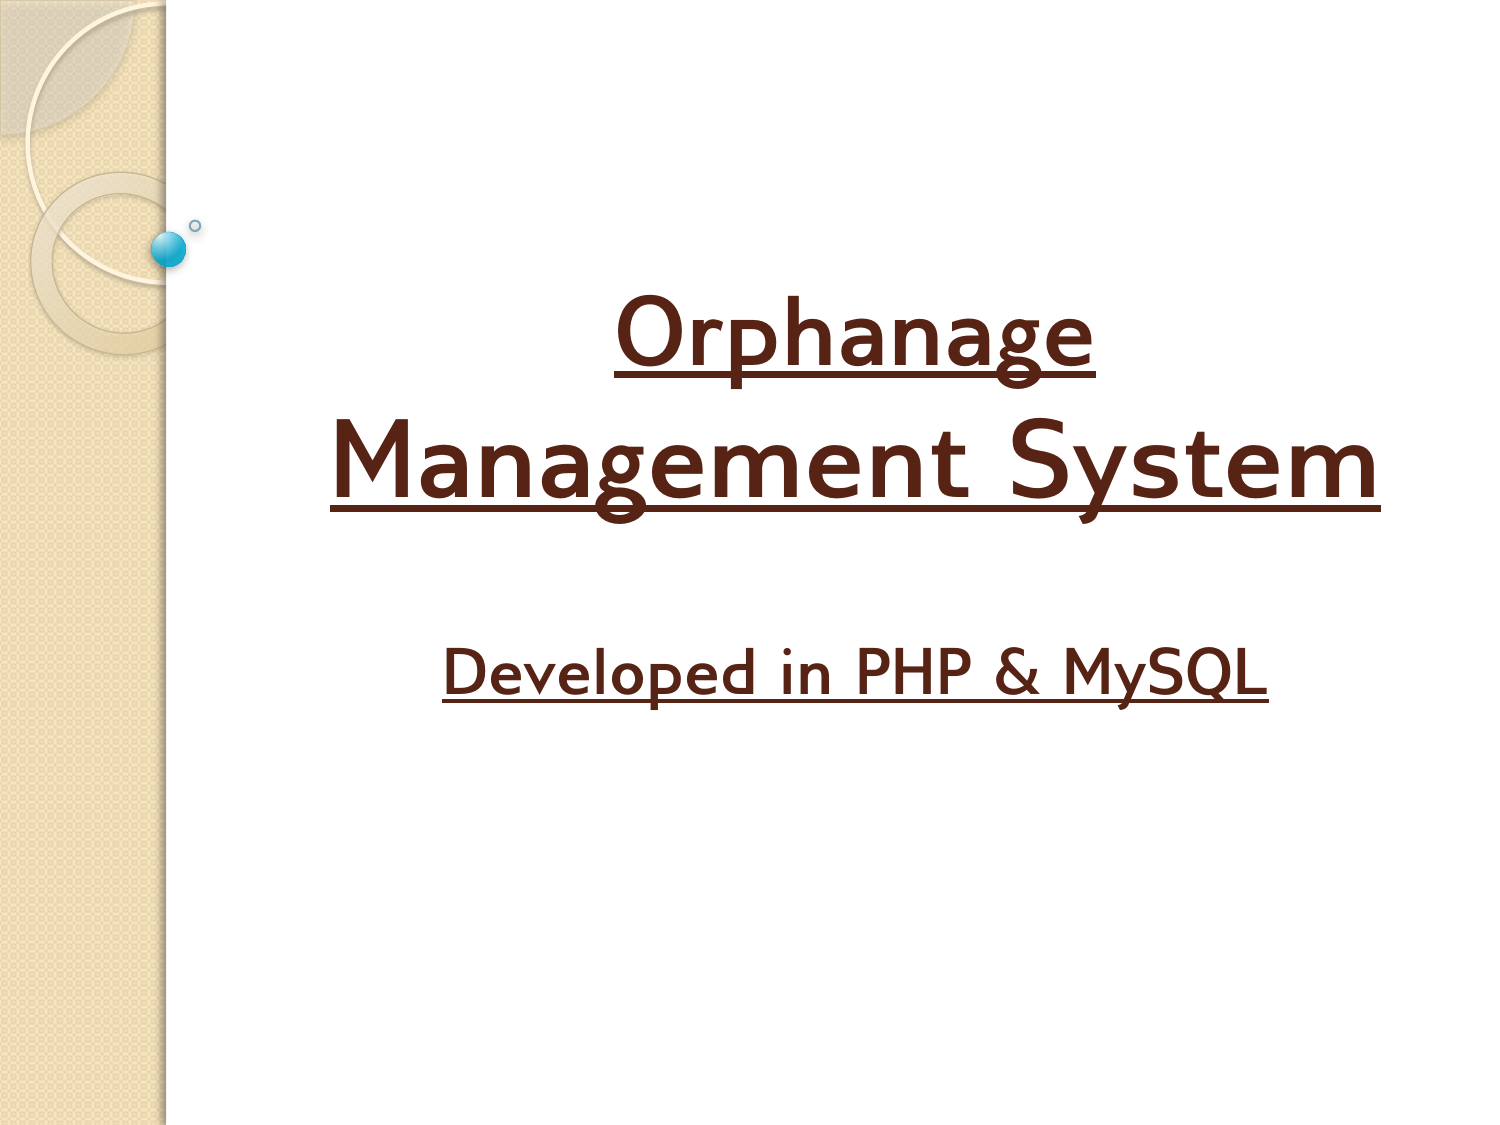

# Orphanage Management System Developed in PHP & MySQL